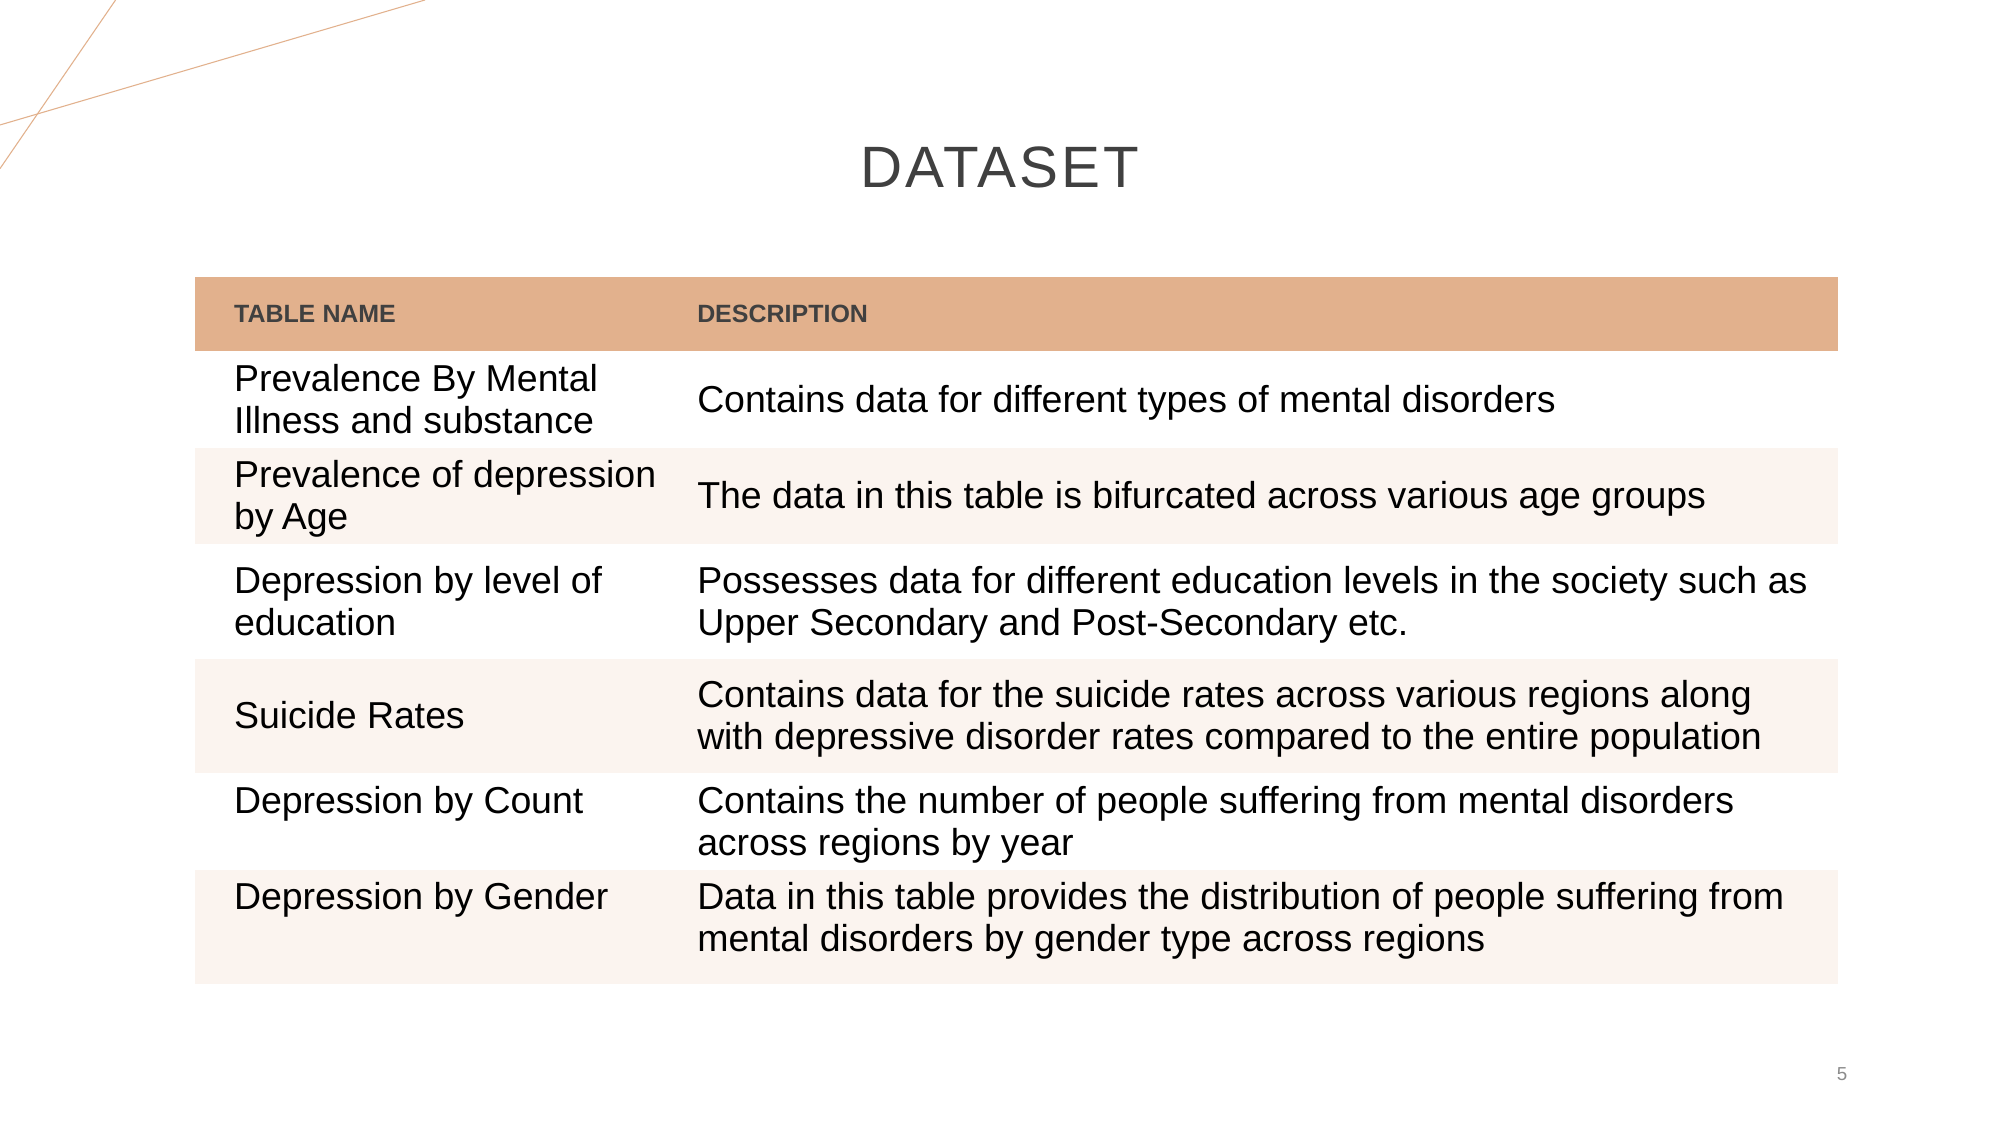

# DATASET
| TABLE NAME | DESCRIPTION |
| --- | --- |
| Prevalence By Mental Illness and substance | Contains data for different types of mental disorders |
| Prevalence of depression by Age | The data in this table is bifurcated across various age groups |
| Depression by level of education | Possesses data for different education levels in the society such as Upper Secondary and Post-Secondary etc. |
| Suicide Rates | Contains data for the suicide rates across various regions along with depressive disorder rates compared to the entire population |
| Depression by Count | Contains the number of people suffering from mental disorders across regions by year |
| Depression by Gender | Data in this table provides the distribution of people suffering from mental disorders by gender type across regions |
5